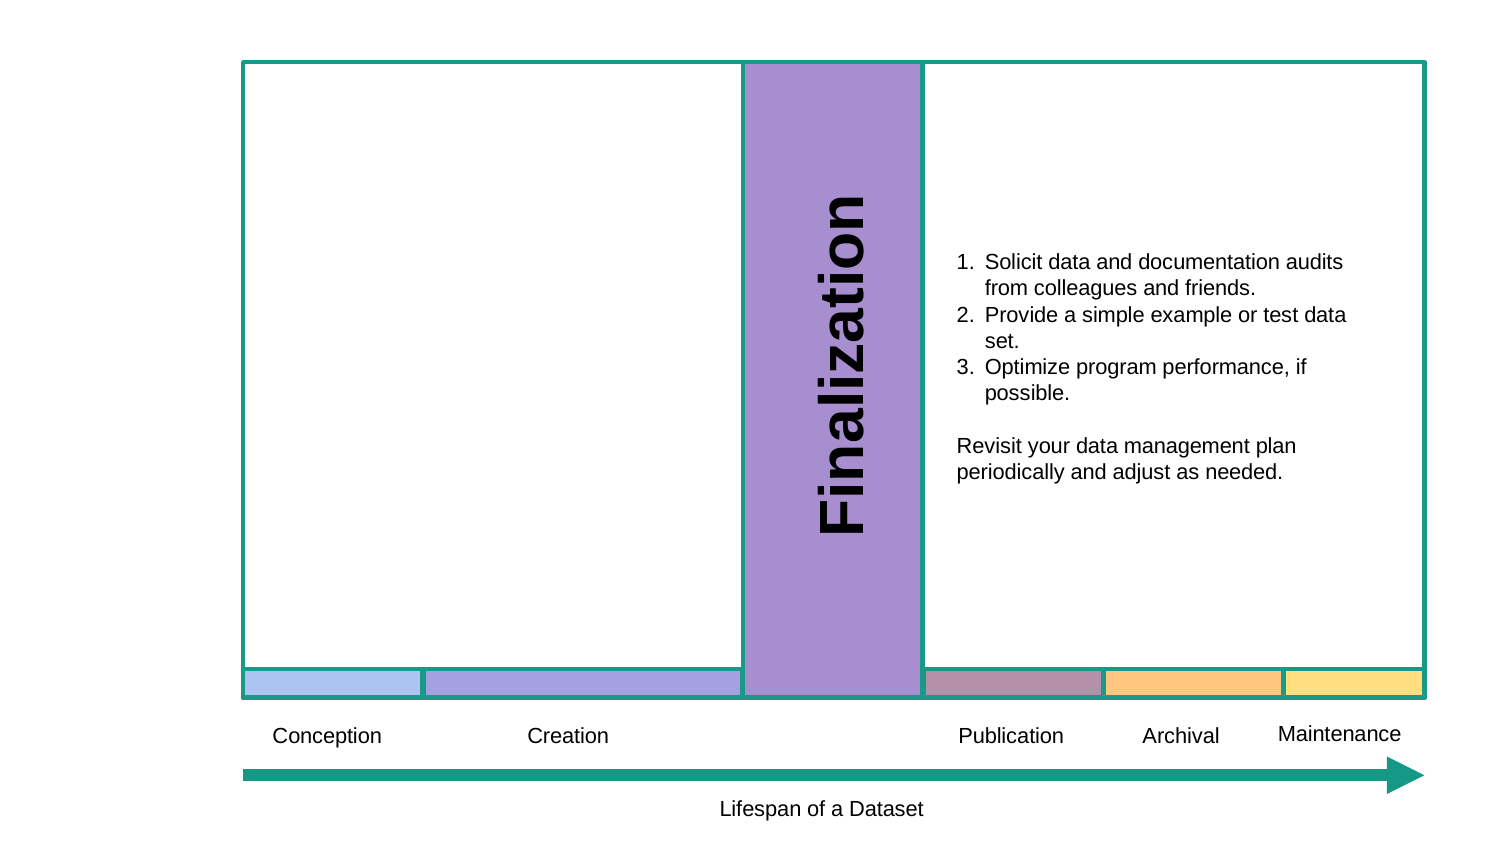

Maintenance
Conception
Creation
Finalization
Publication
Archival
Lifespan of a Dataset
Solicit data and documentation audits from colleagues and friends.
Provide a simple example or test data set.
Optimize program performance, if possible.

Revisit your data management plan periodically and adjust as needed.
Finalization